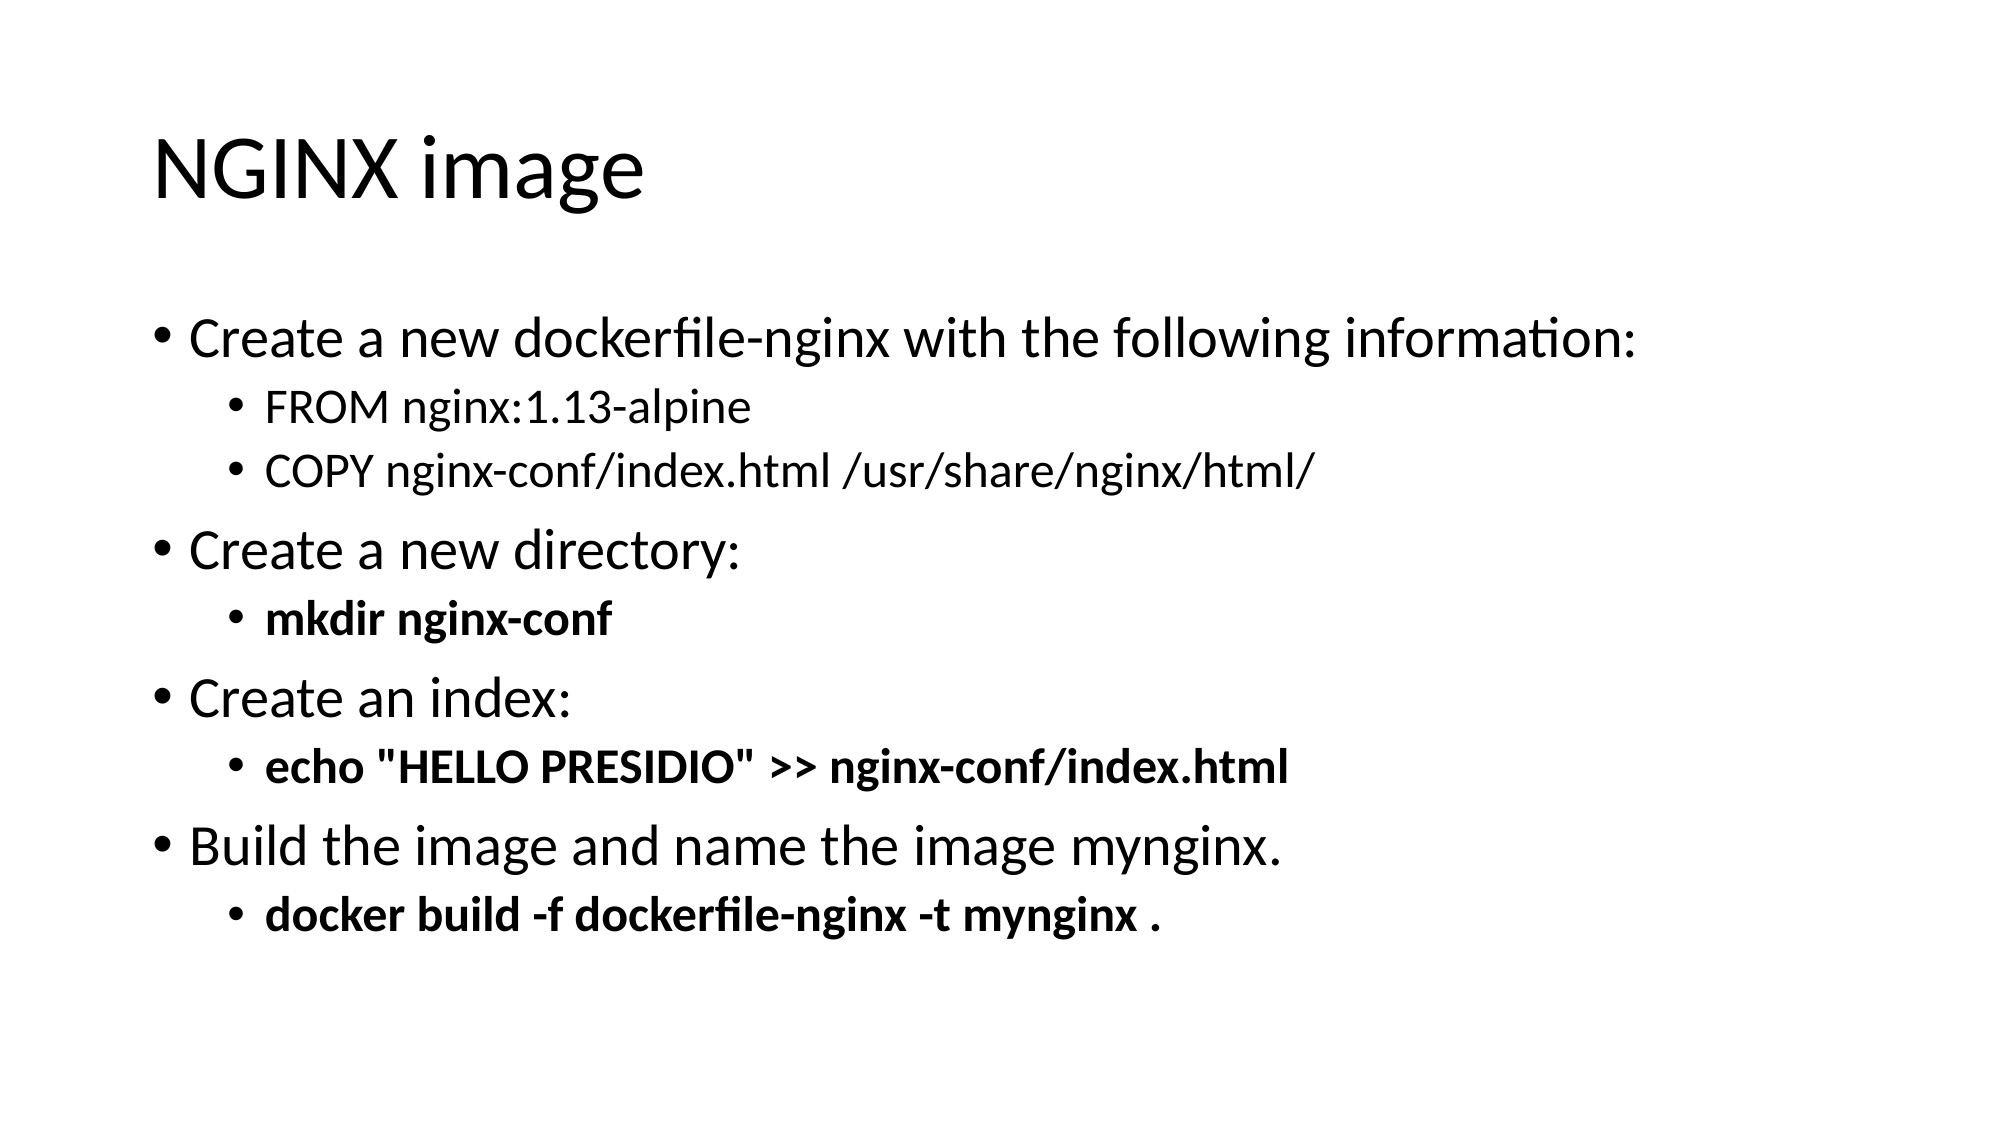

# NGINX image
Create a new dockerfile-nginx with the following information:
FROM nginx:1.13-alpine
COPY nginx-conf/index.html /usr/share/nginx/html/
Create a new directory:
mkdir nginx-conf
Create an index:
echo "HELLO PRESIDIO" >> nginx-conf/index.html
Build the image and name the image mynginx.
docker build -f dockerfile-nginx -t mynginx .